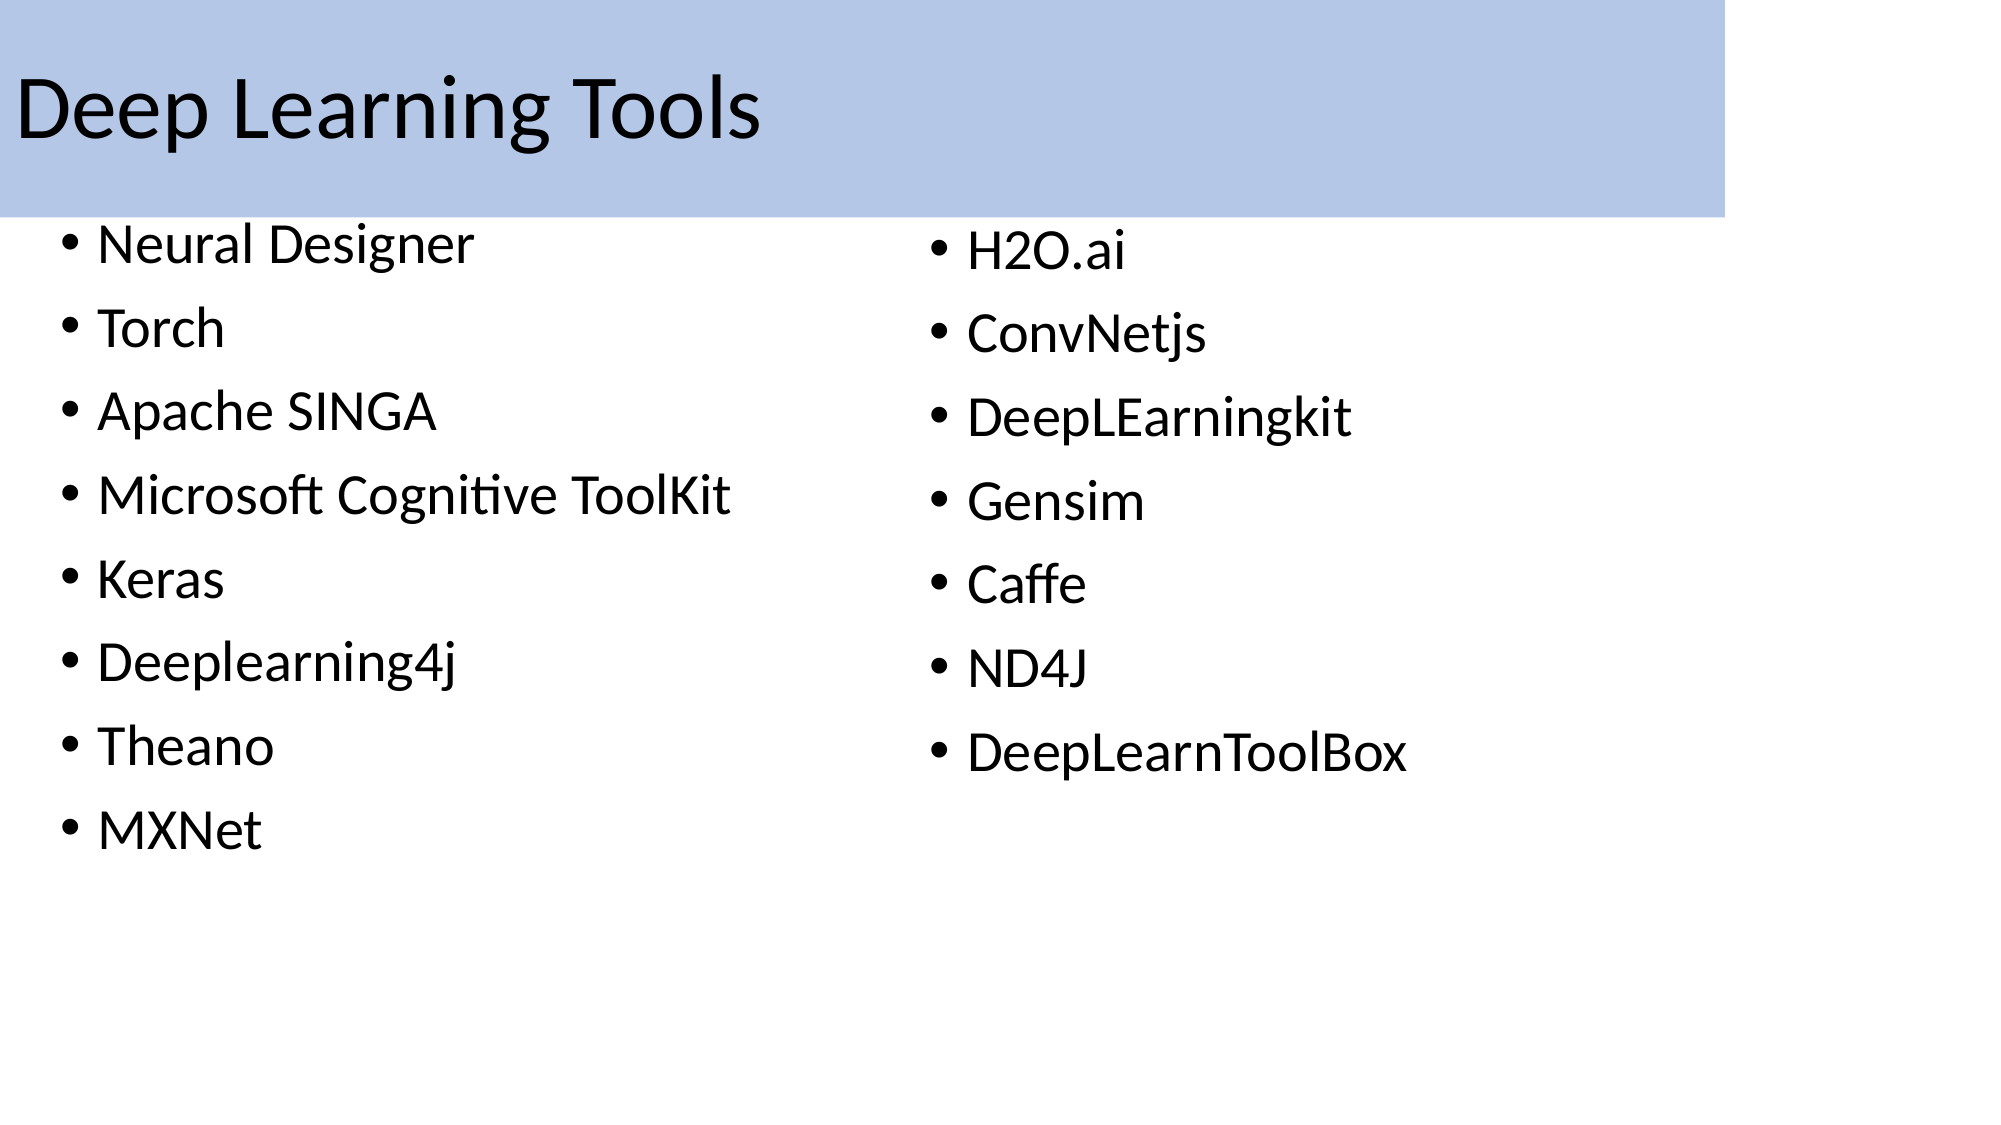

# Deep Learning Tools
Neural Designer
Torch
Apache SINGA
Microsoft Cognitive ToolKit
Keras
Deeplearning4j
Theano
MXNet

H2O.ai
ConvNetjs
DeepLEarningkit
Gensim
Caffe
ND4J
DeepLearnToolBox